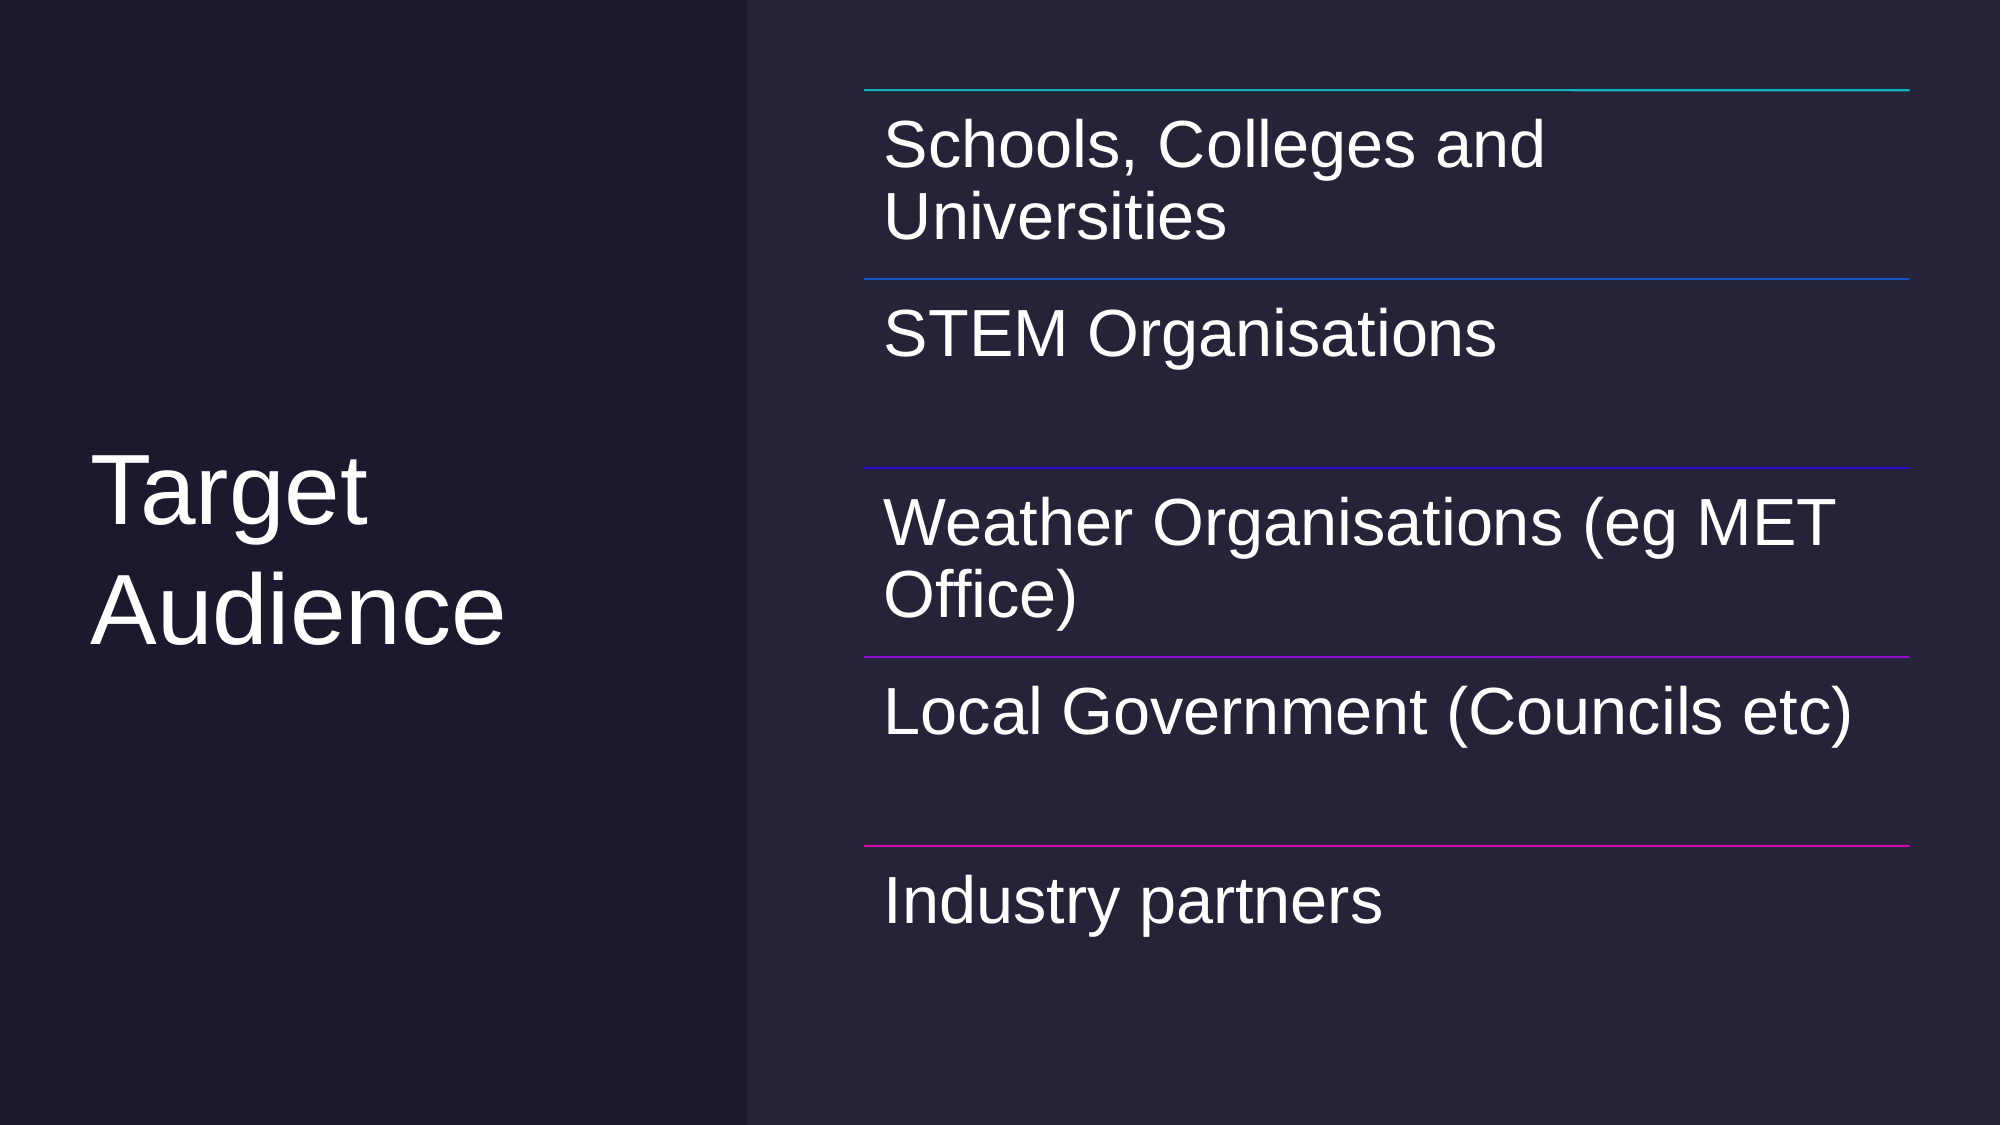

# Target Audience
Schools, Colleges and Universities
STEM Organisations
Weather Organisations (eg MET Office)
Local Government (Councils etc)
Industry partners